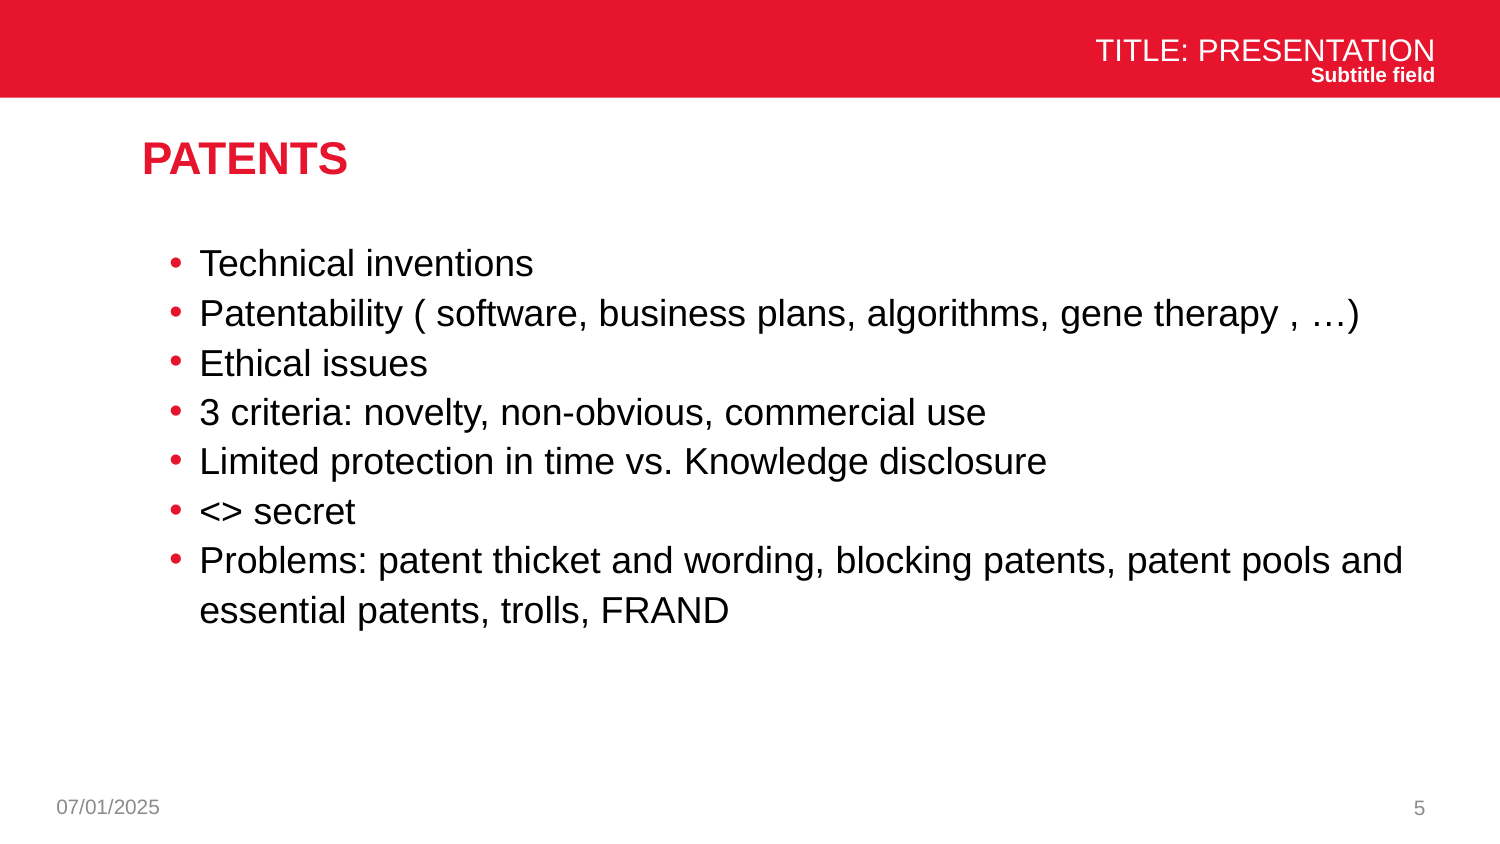

Title: Presentation
Subtitle field
# patents
Technical inventions
Patentability ( software, business plans, algorithms, gene therapy , …)
Ethical issues
3 criteria: novelty, non-obvious, commercial use
Limited protection in time vs. Knowledge disclosure
<> secret
Problems: patent thicket and wording, blocking patents, patent pools and essential patents, trolls, FRAND
07/01/2025
5